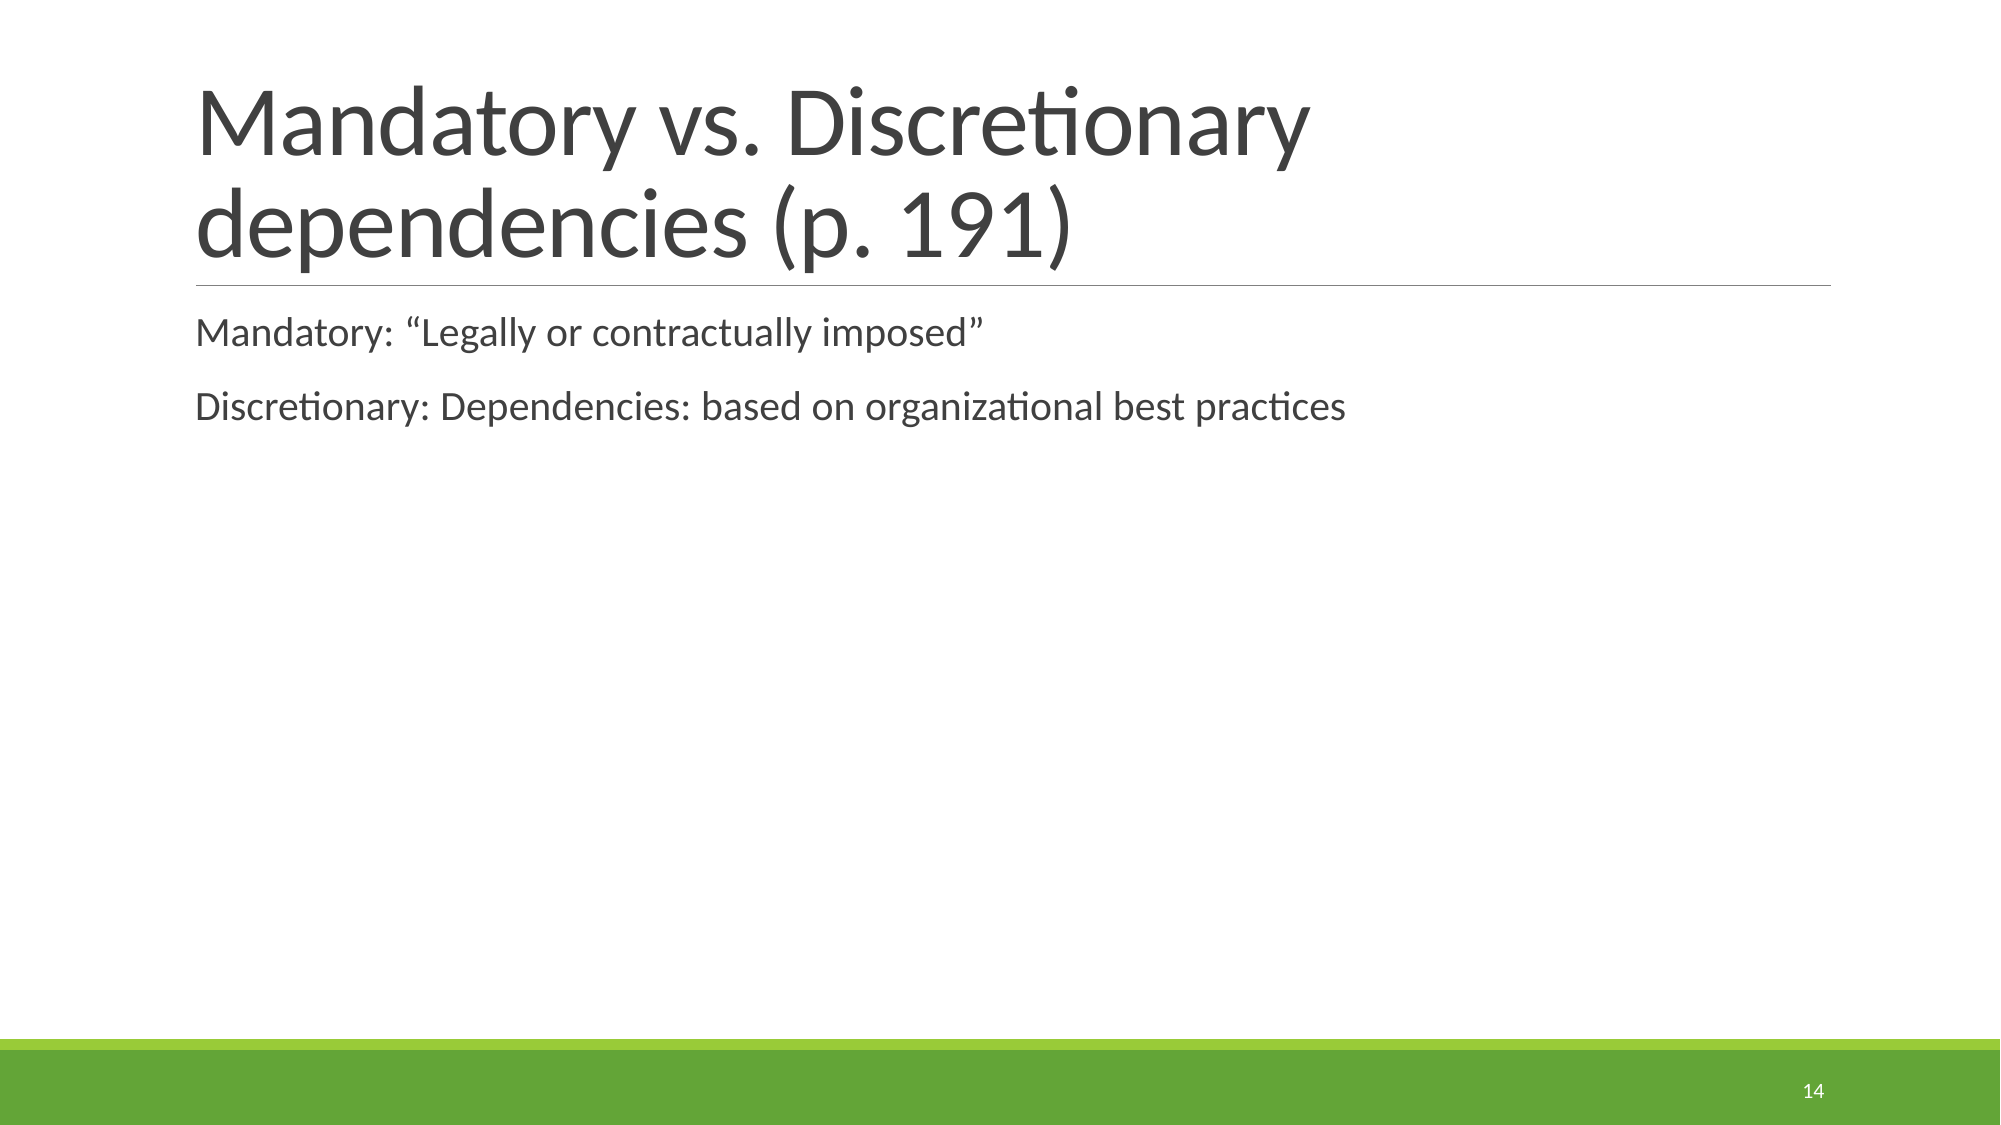

# Mandatory vs. Discretionary dependencies (p. 191)
Mandatory: “Legally or contractually imposed”
Discretionary: Dependencies: based on organizational best practices
14